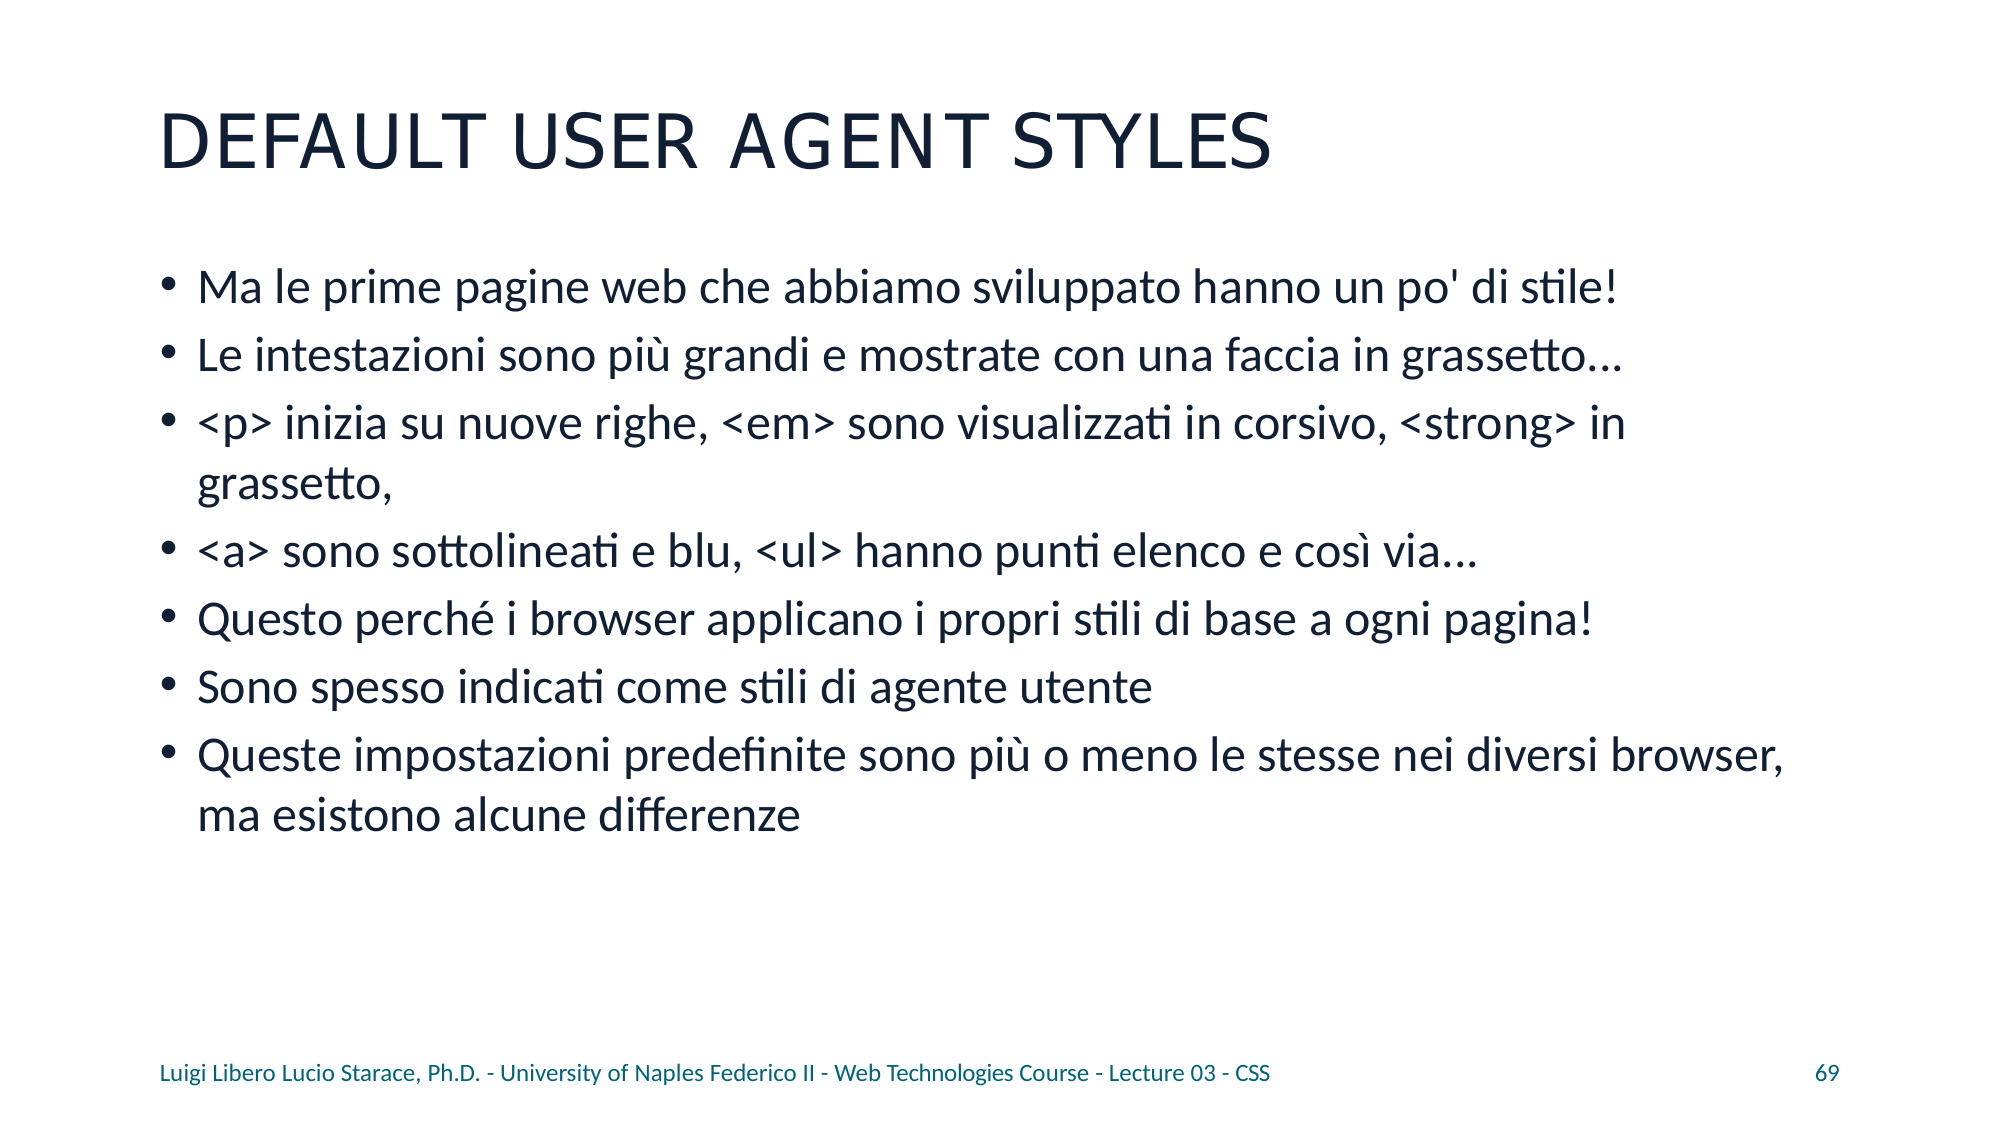

# DEFAULT USER AGENT STYLES
Ma le prime pagine web che abbiamo sviluppato hanno un po' di stile!
Le intestazioni sono più grandi e mostrate con una faccia in grassetto...
<p> inizia su nuove righe, <em> sono visualizzati in corsivo, <strong> in grassetto,
<a> sono sottolineati e blu, <ul> hanno punti elenco e così via...
Questo perché i browser applicano i propri stili di base a ogni pagina!
Sono spesso indicati come stili di agente utente
Queste impostazioni predefinite sono più o meno le stesse nei diversi browser, ma esistono alcune differenze
Luigi Libero Lucio Starace, Ph.D. - University of Naples Federico II - Web Technologies Course - Lecture 03 - CSS
69